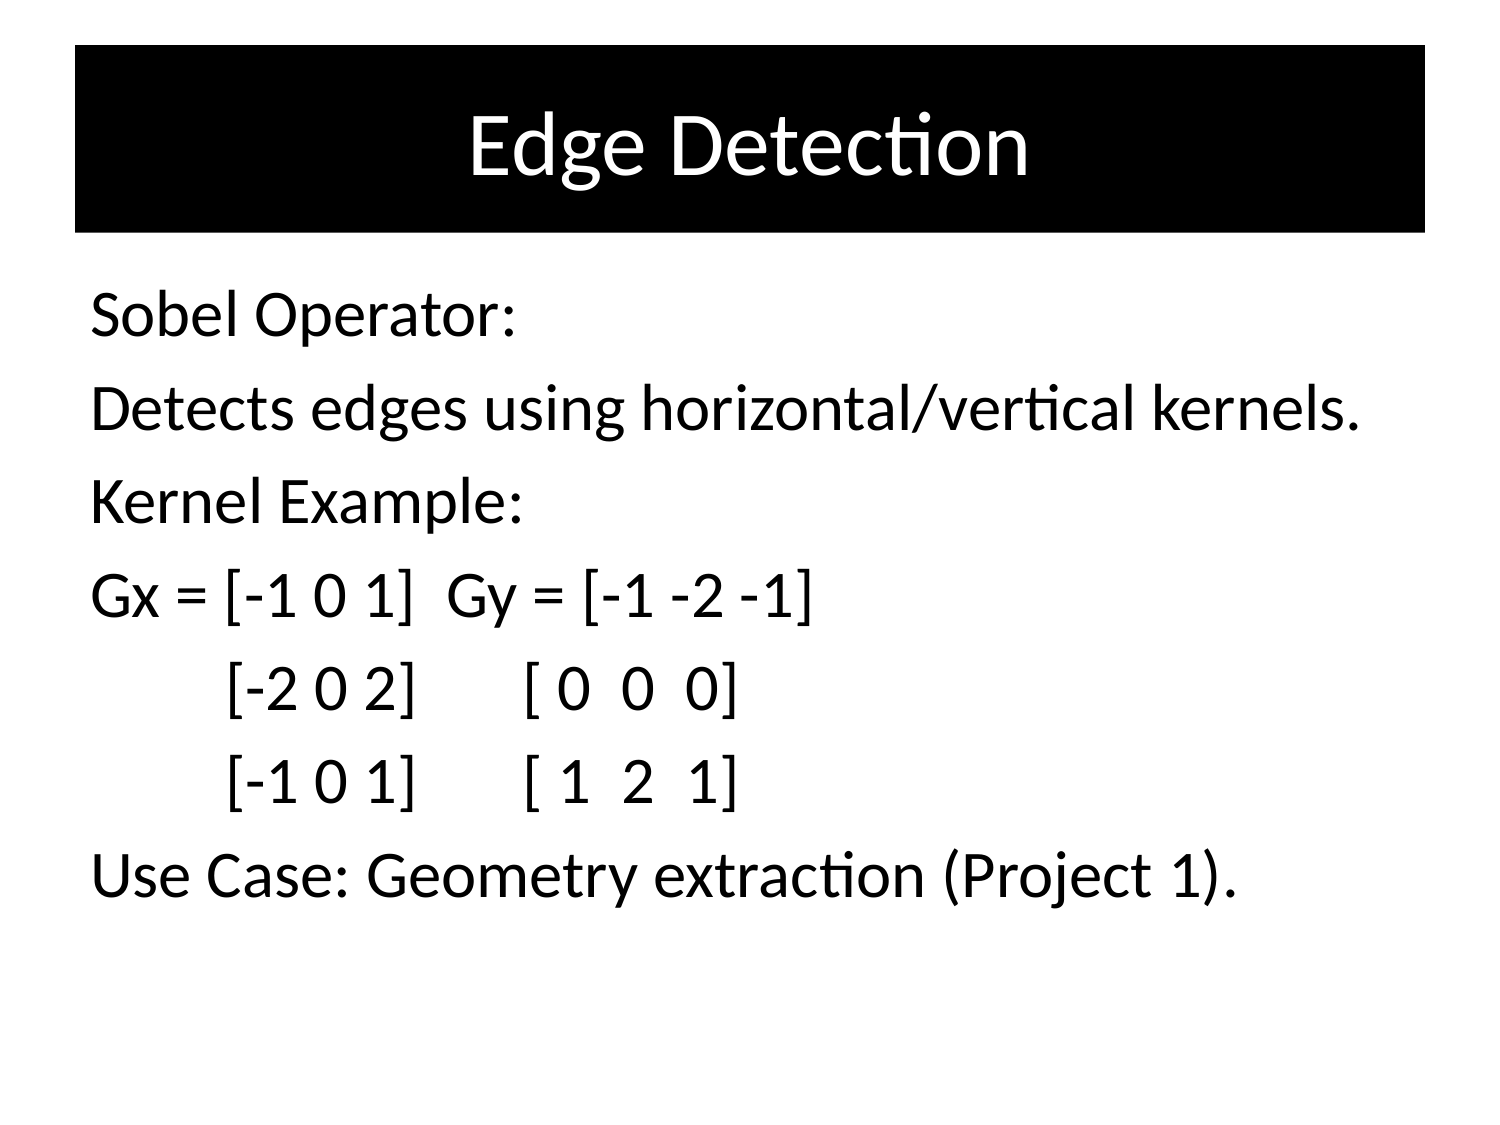

# Edge Detection
Sobel Operator:
Detects edges using horizontal/vertical kernels.
Kernel Example:
Gx = [-1 0 1]  Gy = [-1 -2 -1]
         [-2 0 2]       [ 0  0  0]
         [-1 0 1]       [ 1  2  1]
Use Case: Geometry extraction (Project 1).